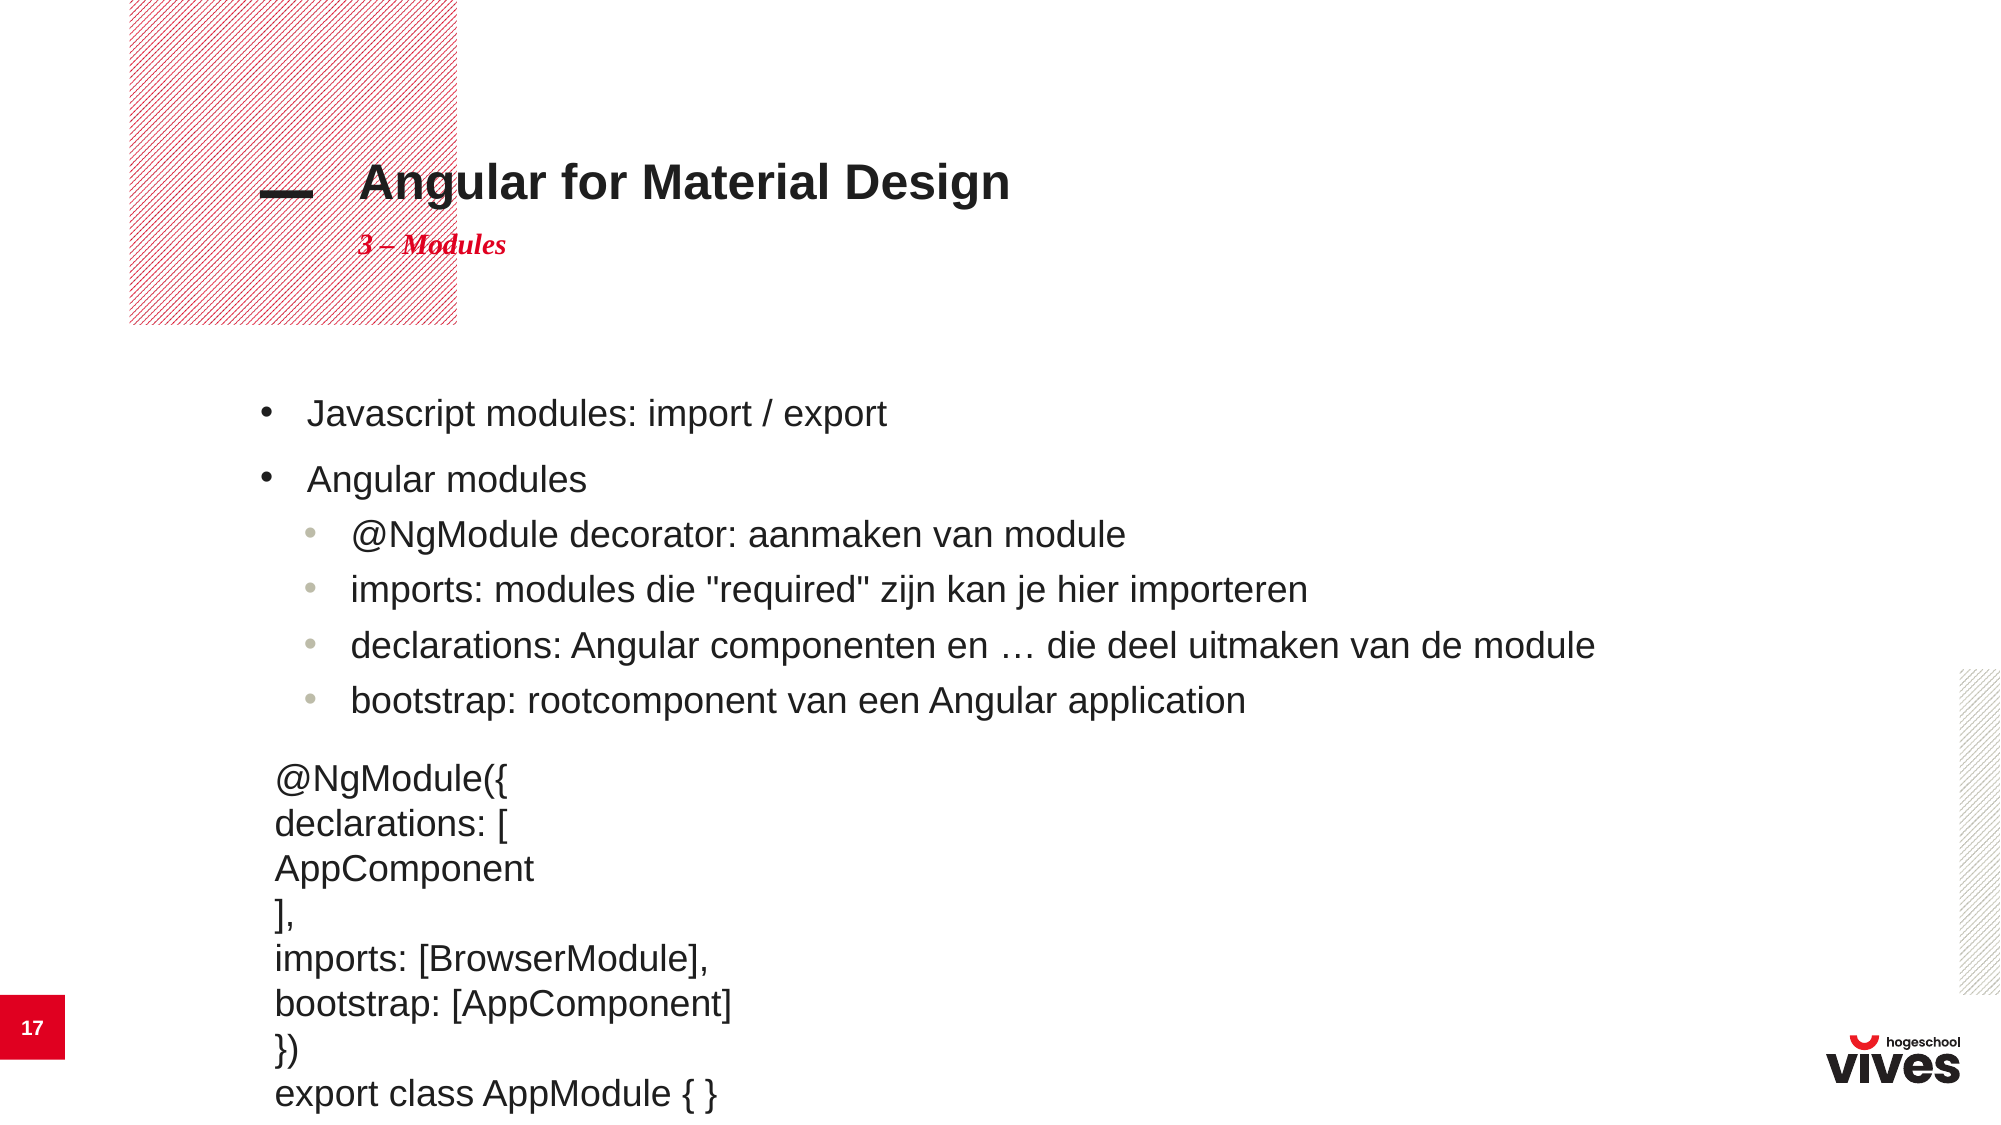

# Angular for Material Design
3 – Modules
Javascript modules: import / export
Angular modules
@NgModule decorator: aanmaken van module
imports: modules die "required" zijn kan je hier importeren
declarations: Angular componenten en … die deel uitmaken van de module
bootstrap: rootcomponent van een Angular application

@NgModule({
declarations: [
AppComponent
],
imports: [BrowserModule],
bootstrap: [AppComponent]
})
export class AppModule { }